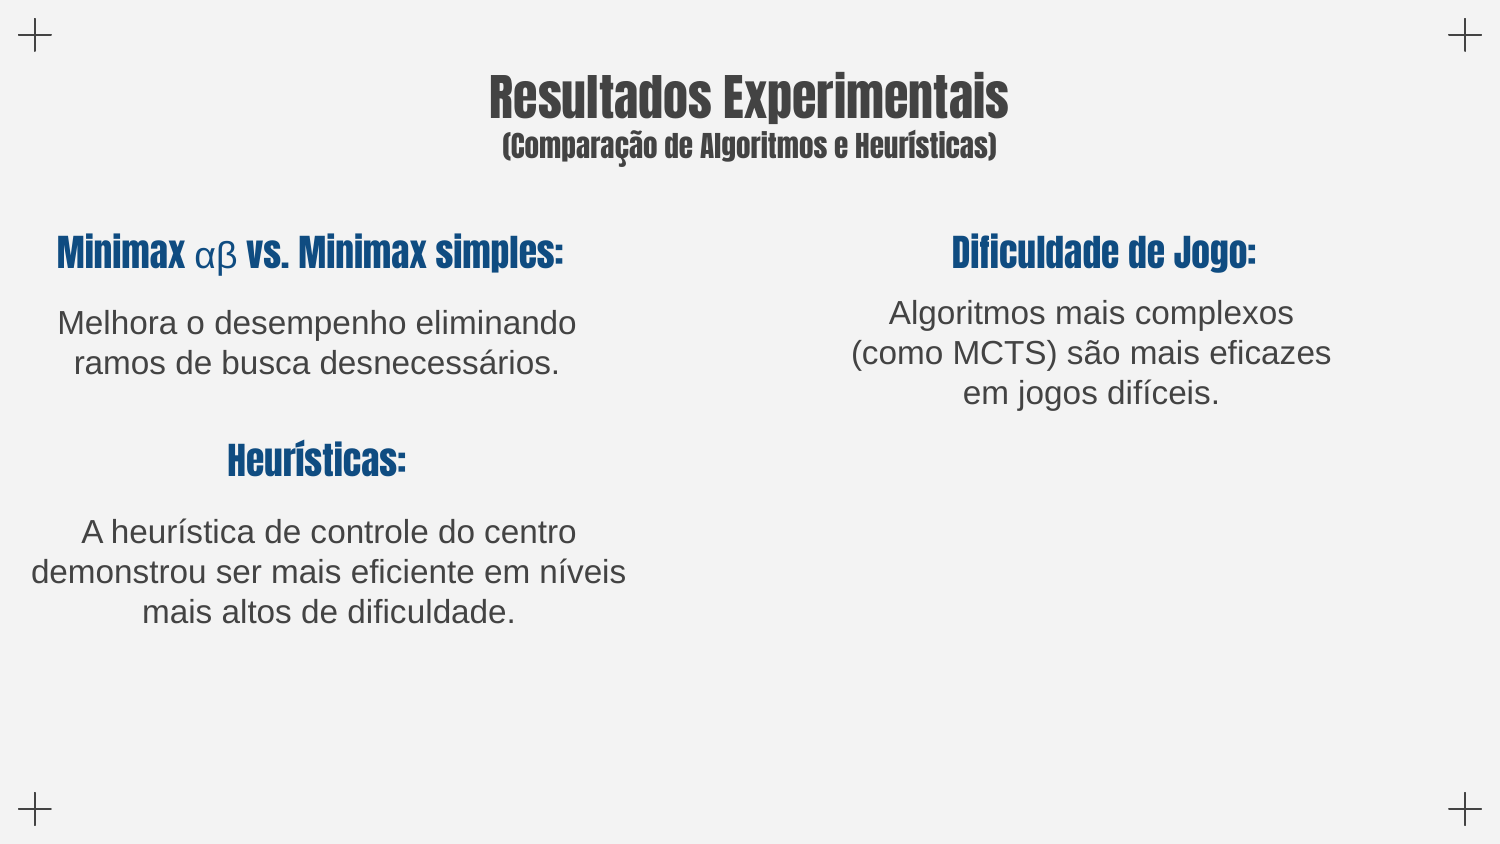

# Resultados Experimentais (Comparação de Algoritmos e Heurísticas)
Minimax αβ vs. Minimax simples:
Dificuldade de Jogo:
Algoritmos mais complexos (como MCTS) são mais eficazes em jogos difíceis.
Melhora o desempenho eliminando ramos de busca desnecessários.
Heurísticas:
A heurística de controle do centro demonstrou ser mais eficiente em níveis mais altos de dificuldade.